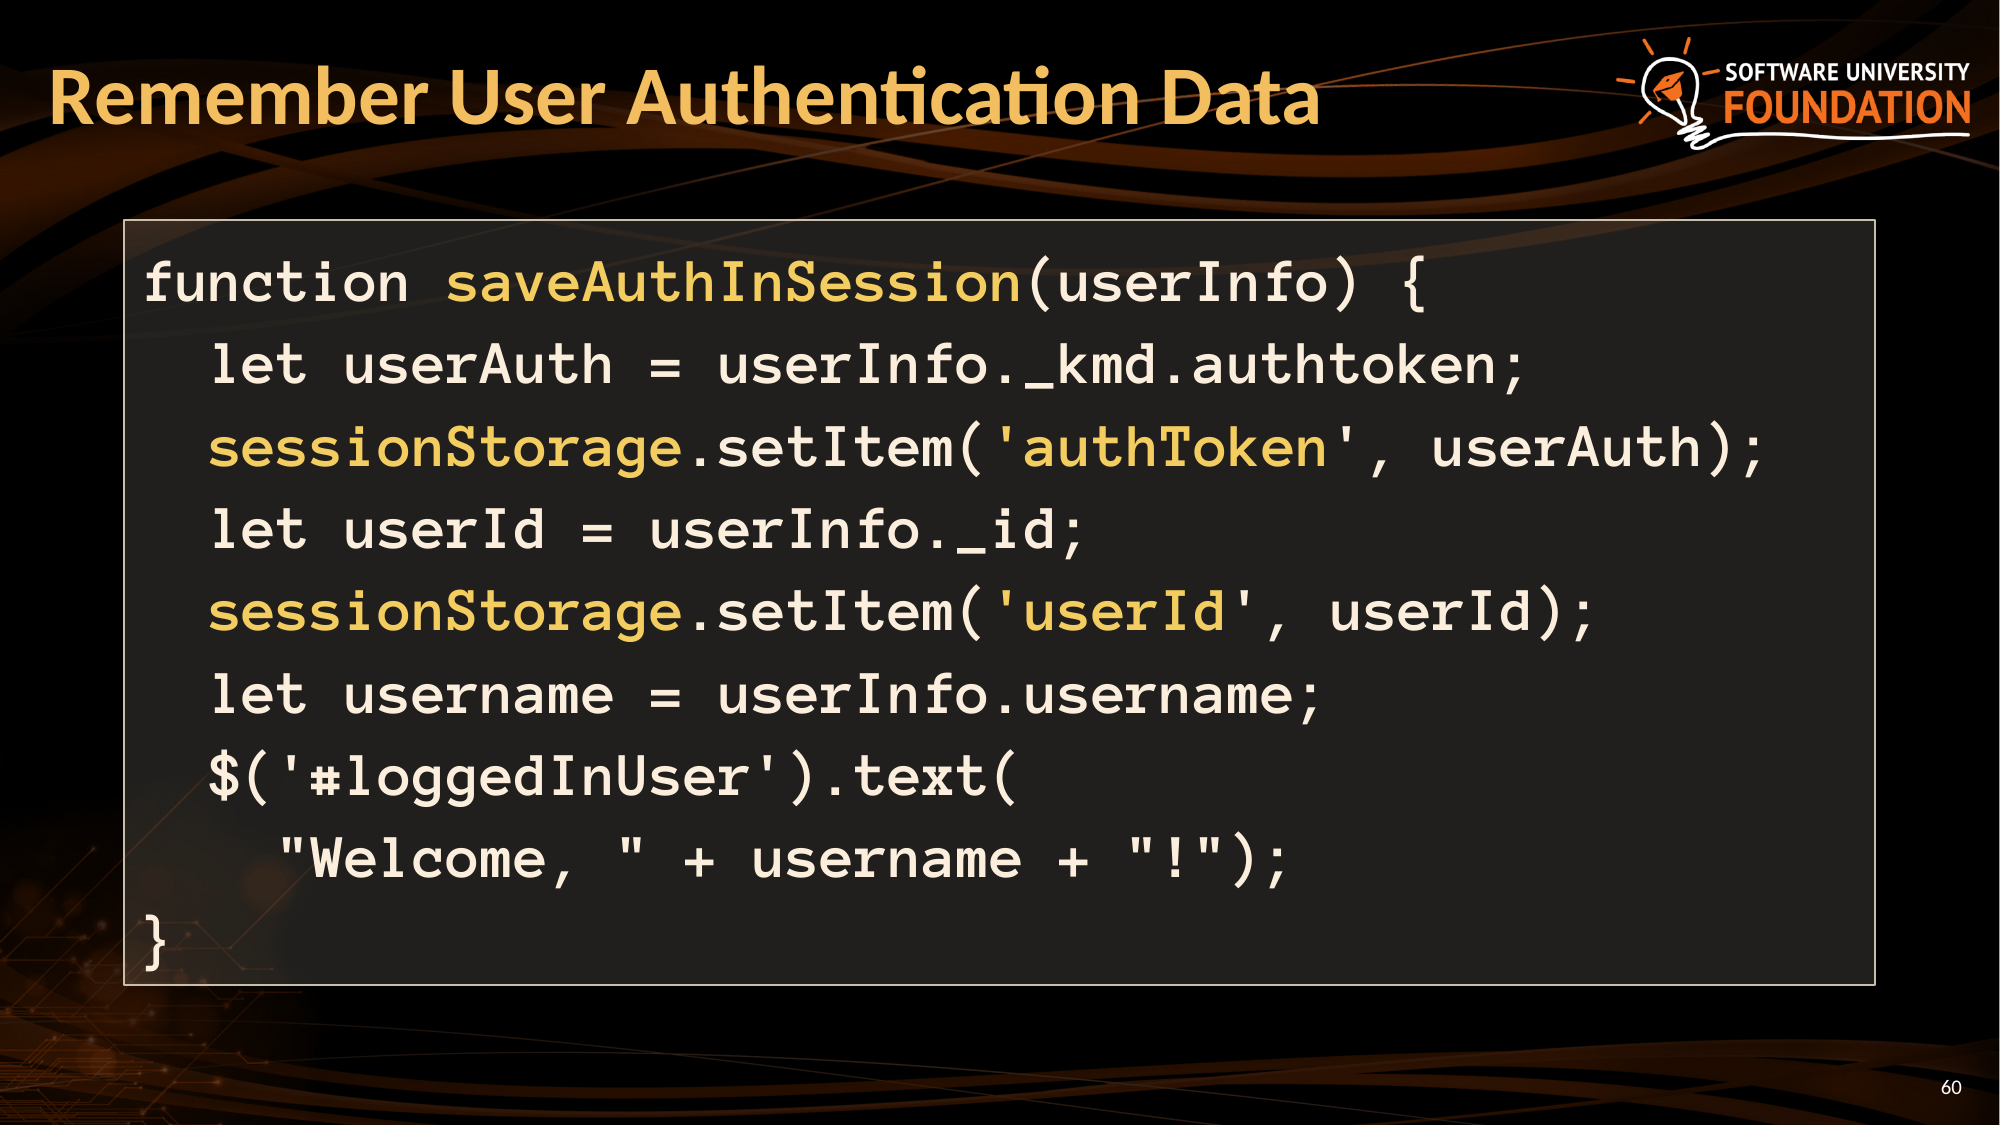

# Remember User Authentication Data
function saveAuthInSession(userInfo) {
  let userAuth = userInfo._kmd.authtoken;
  sessionStorage.setItem('authToken', userAuth);
  let userId = userInfo._id;
  sessionStorage.setItem('userId', userId);
  let username = userInfo.username;
  $('#loggedInUser').text(
    "Welcome, " + username + "!");
}
60